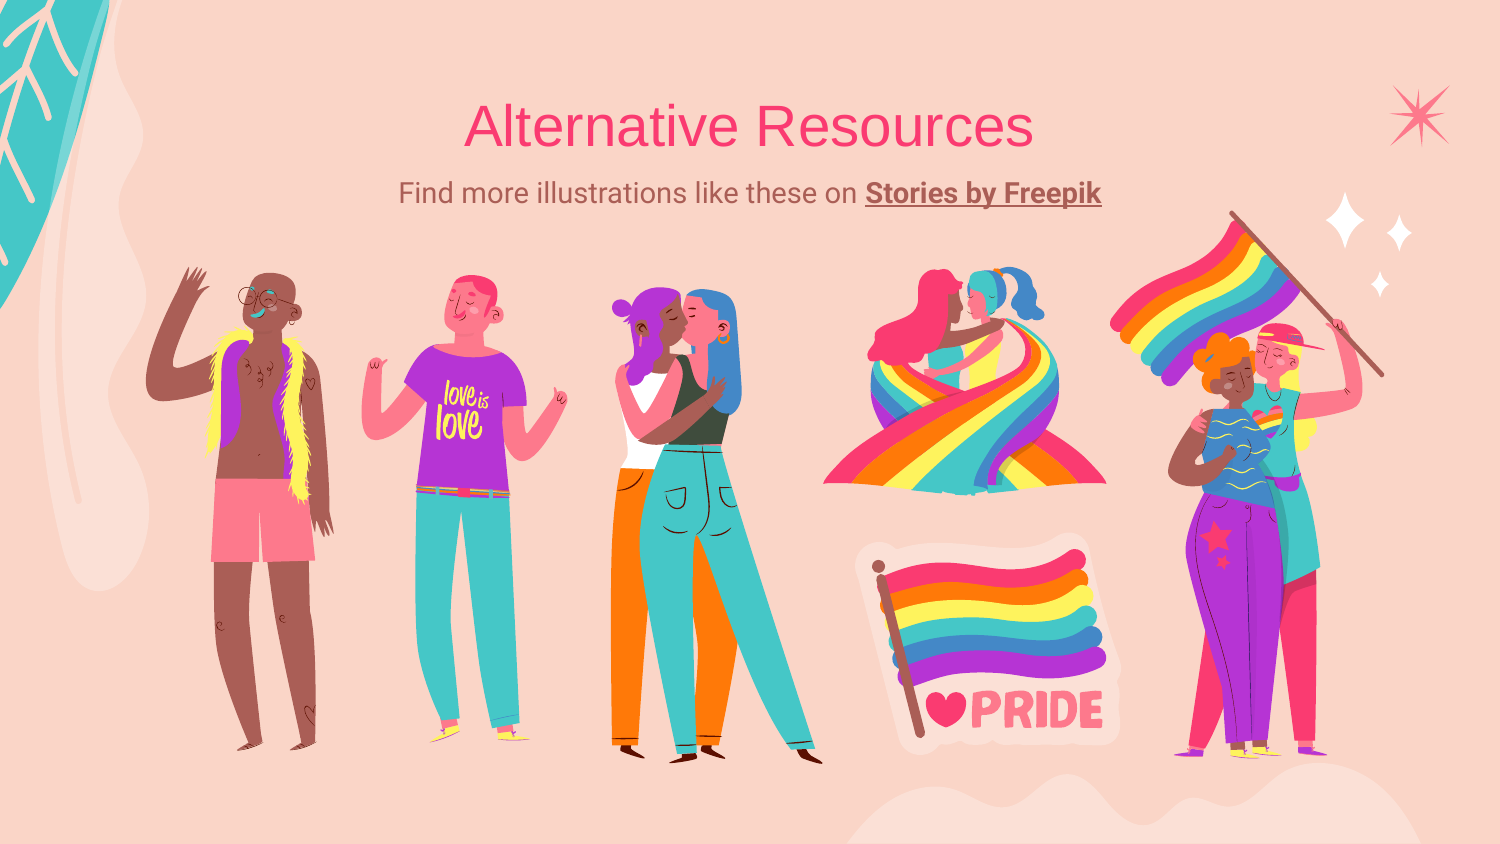

# Alternative Resources
Find more illustrations like these on Stories by Freepik